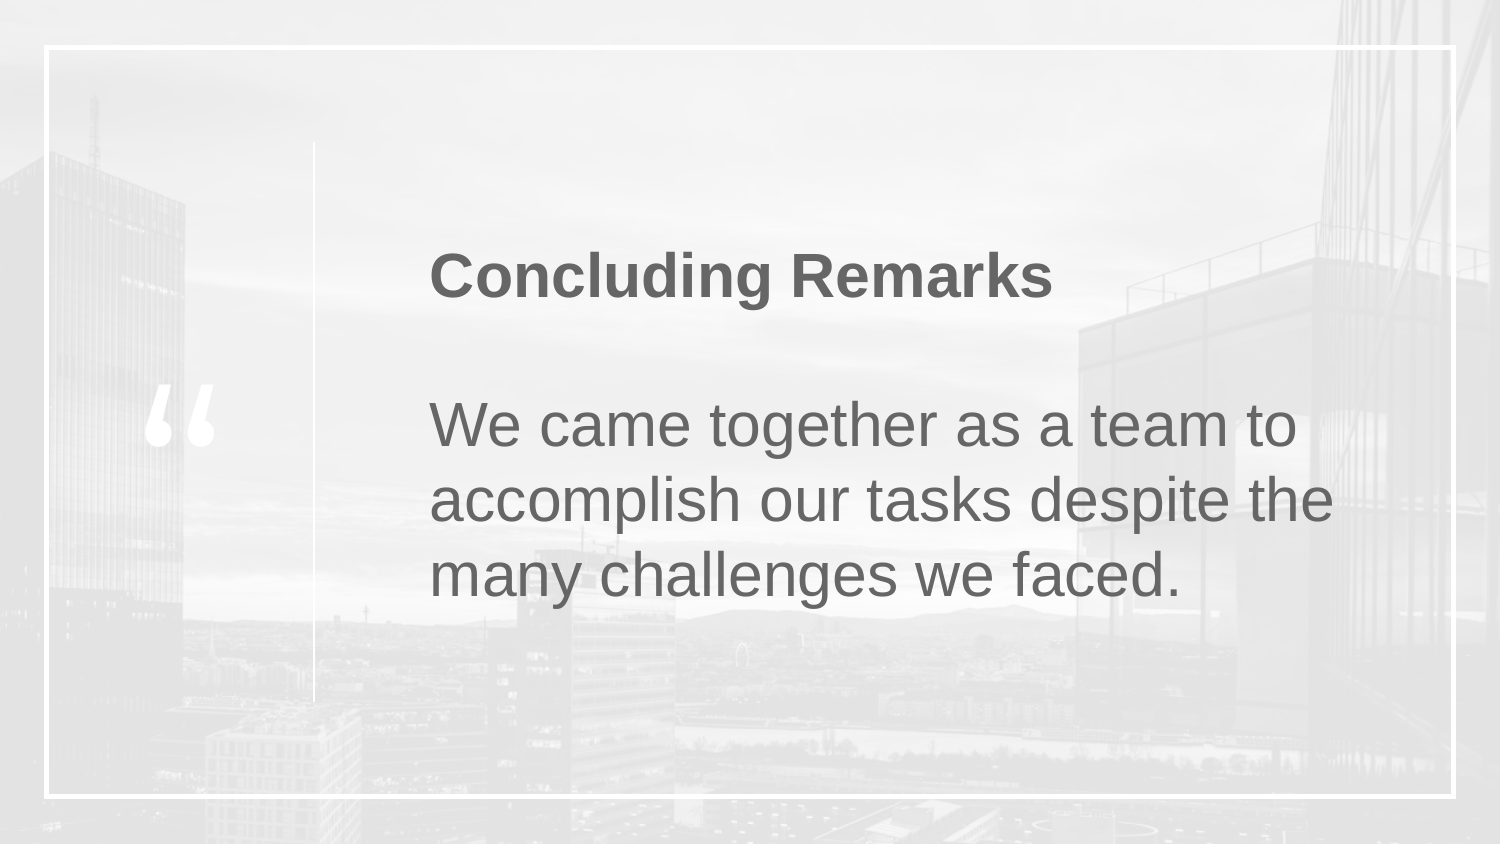

Concluding Remarks

We came together as a team to accomplish our tasks despite the many challenges we faced.